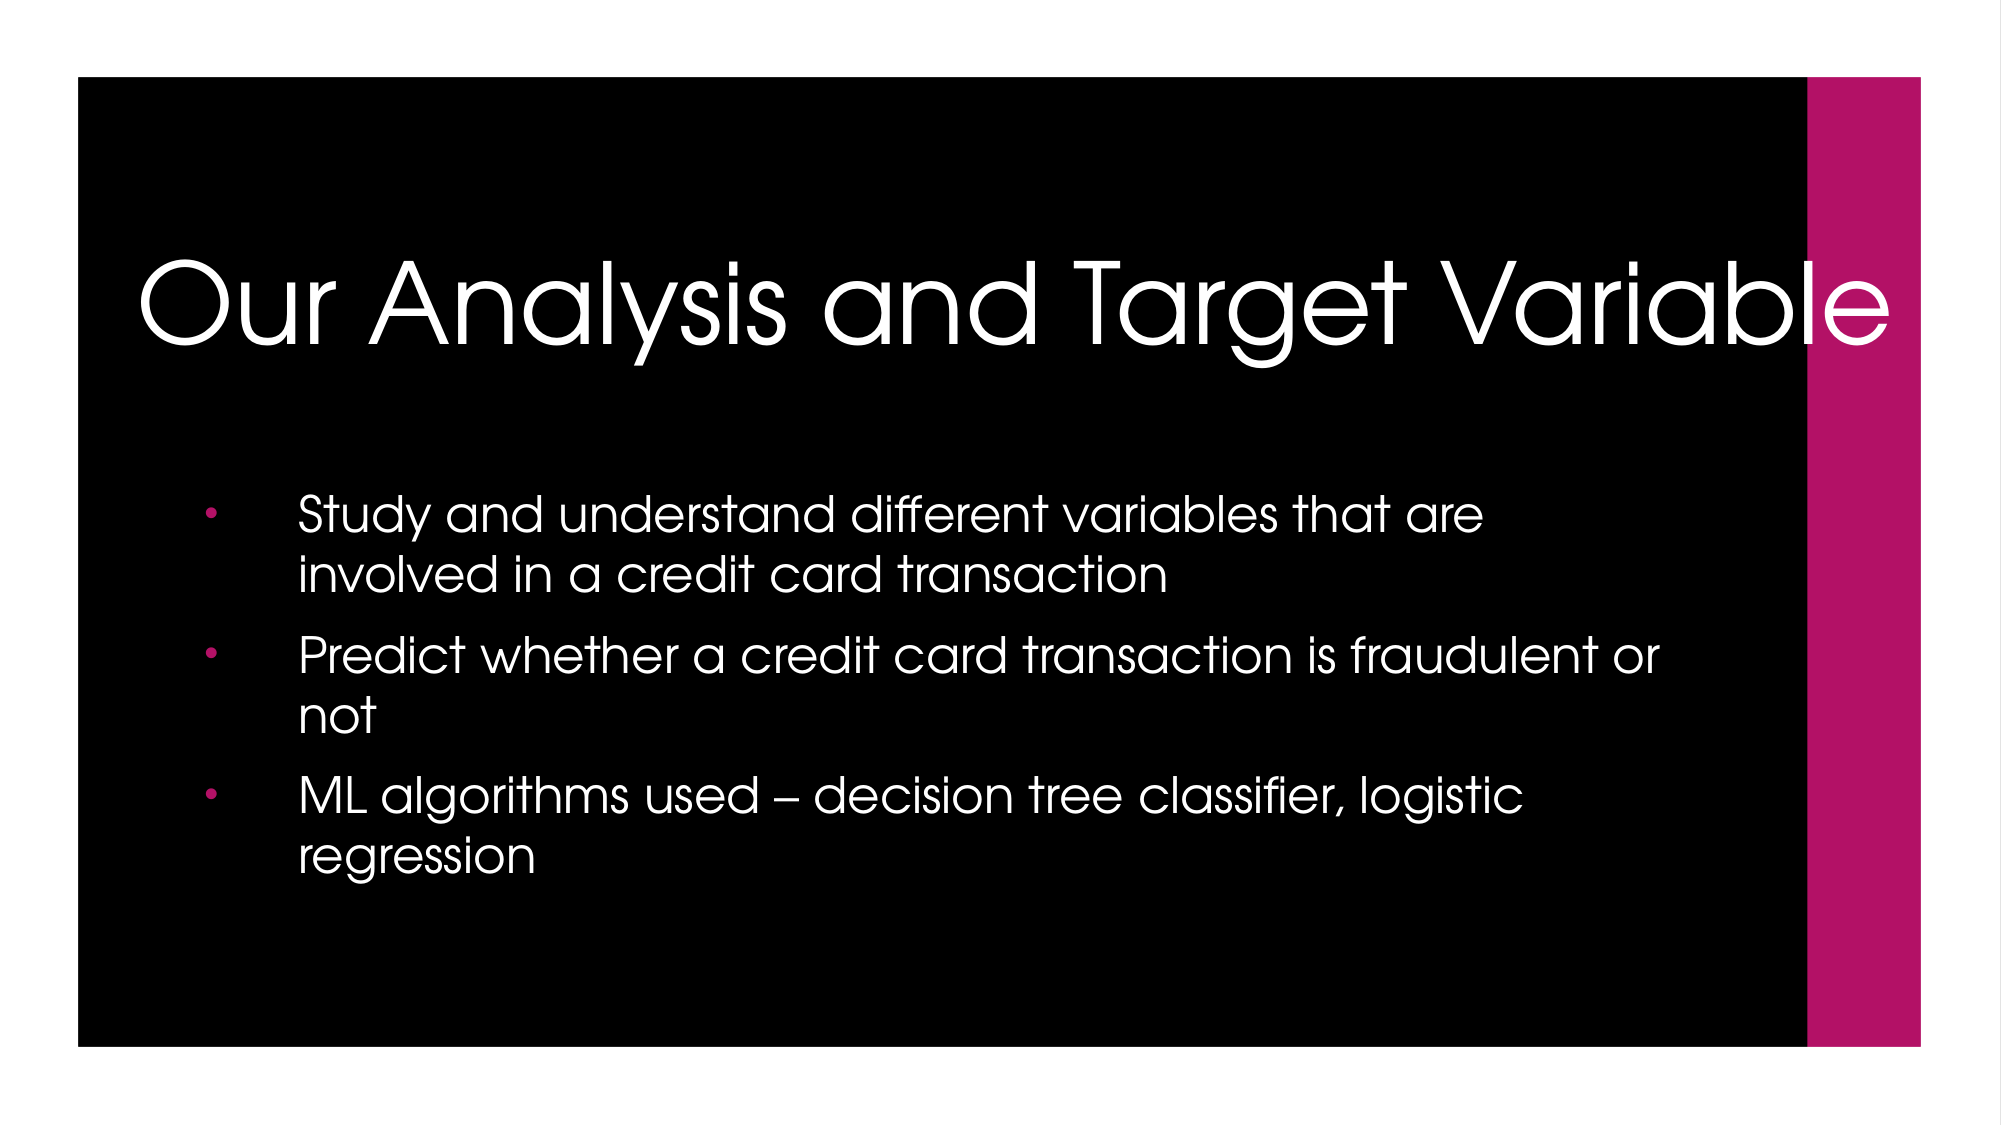

# Our Analysis and Target Variable

Study and understand different variables that are involved in a credit card transaction
Predict whether a credit card transaction is fraudulent or not
ML algorithms used – decision tree classifier, logistic regression